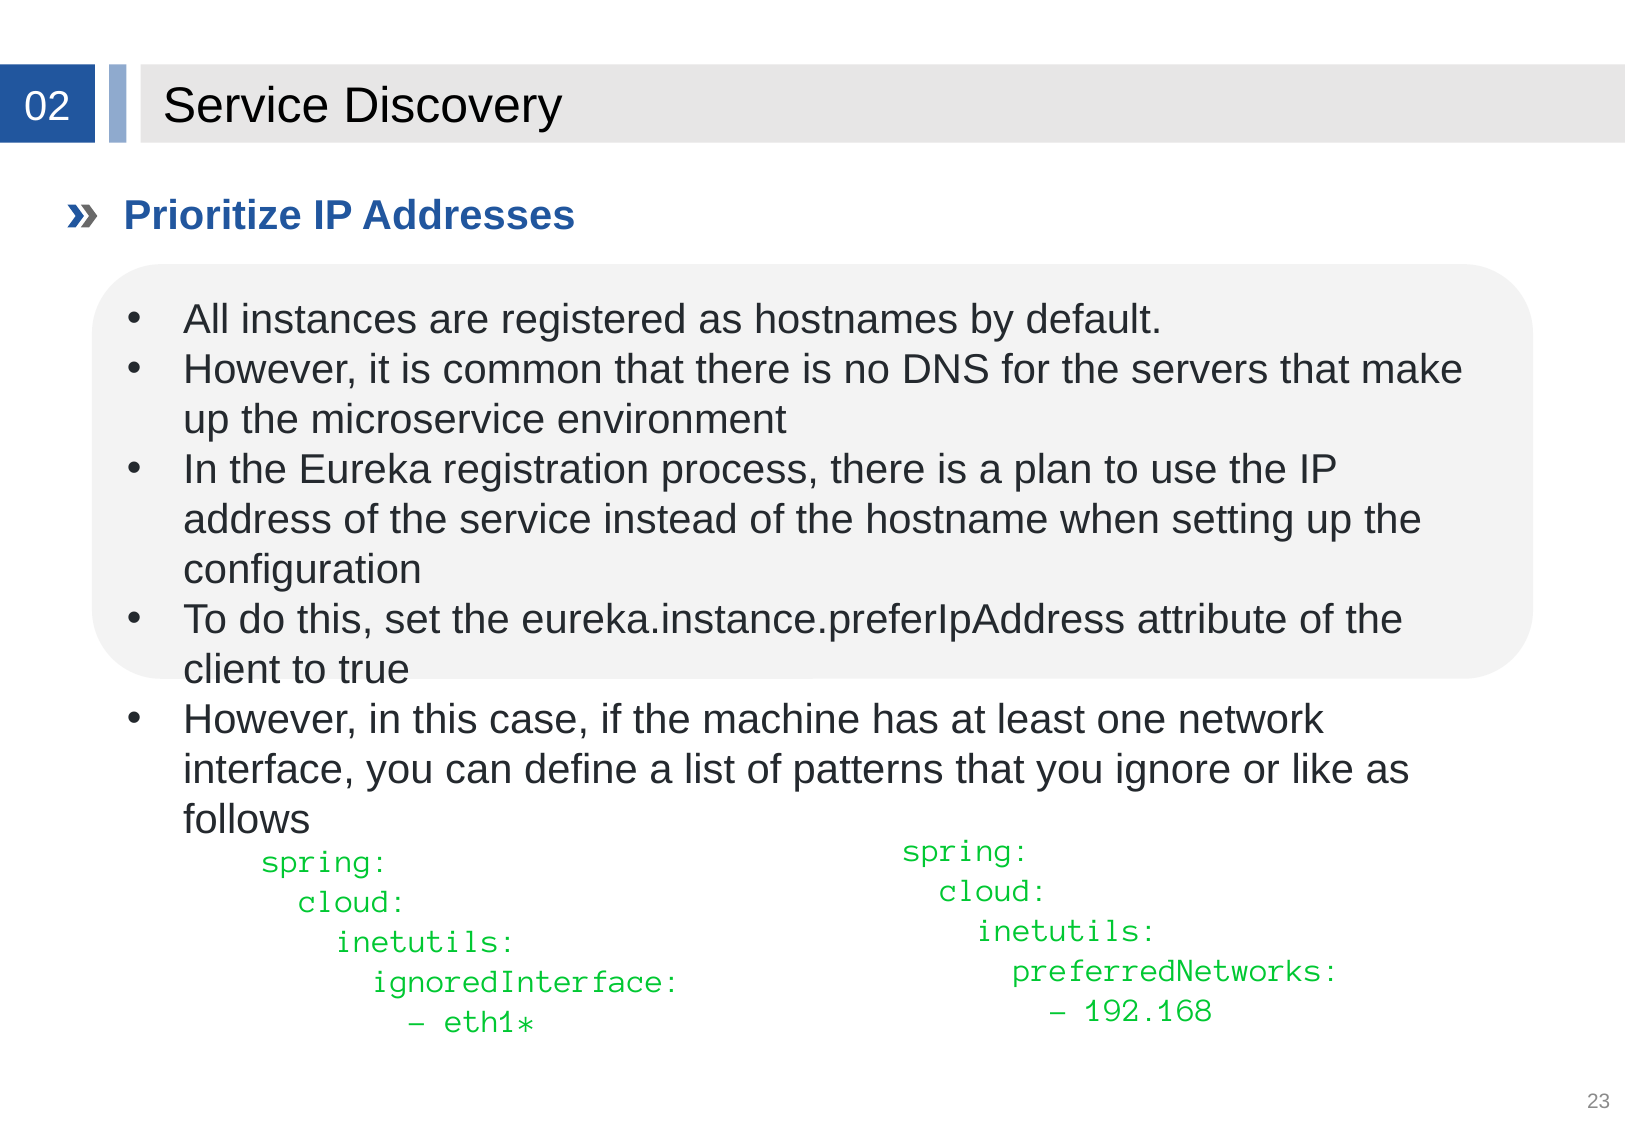

# Service Discovery
02
Prioritize IP Addresses

All instances are registered as hostnames by default.
However, it is common that there is no DNS for the servers that make up the microservice environment
In the Eureka registration process, there is a plan to use the IP address of the service instead of the hostname when setting up the configuration
To do this, set the eureka.instance.preferIpAddress attribute of the client to true
However, in this case, if the machine has at least one network interface, you can define a list of patterns that you ignore or like as follows
spring:
  cloud:
    inetutils:
      preferredNetworks:
        - 192.168
spring:
  cloud:
    inetutils:
      ignoredInterface:
        - eth1*
23